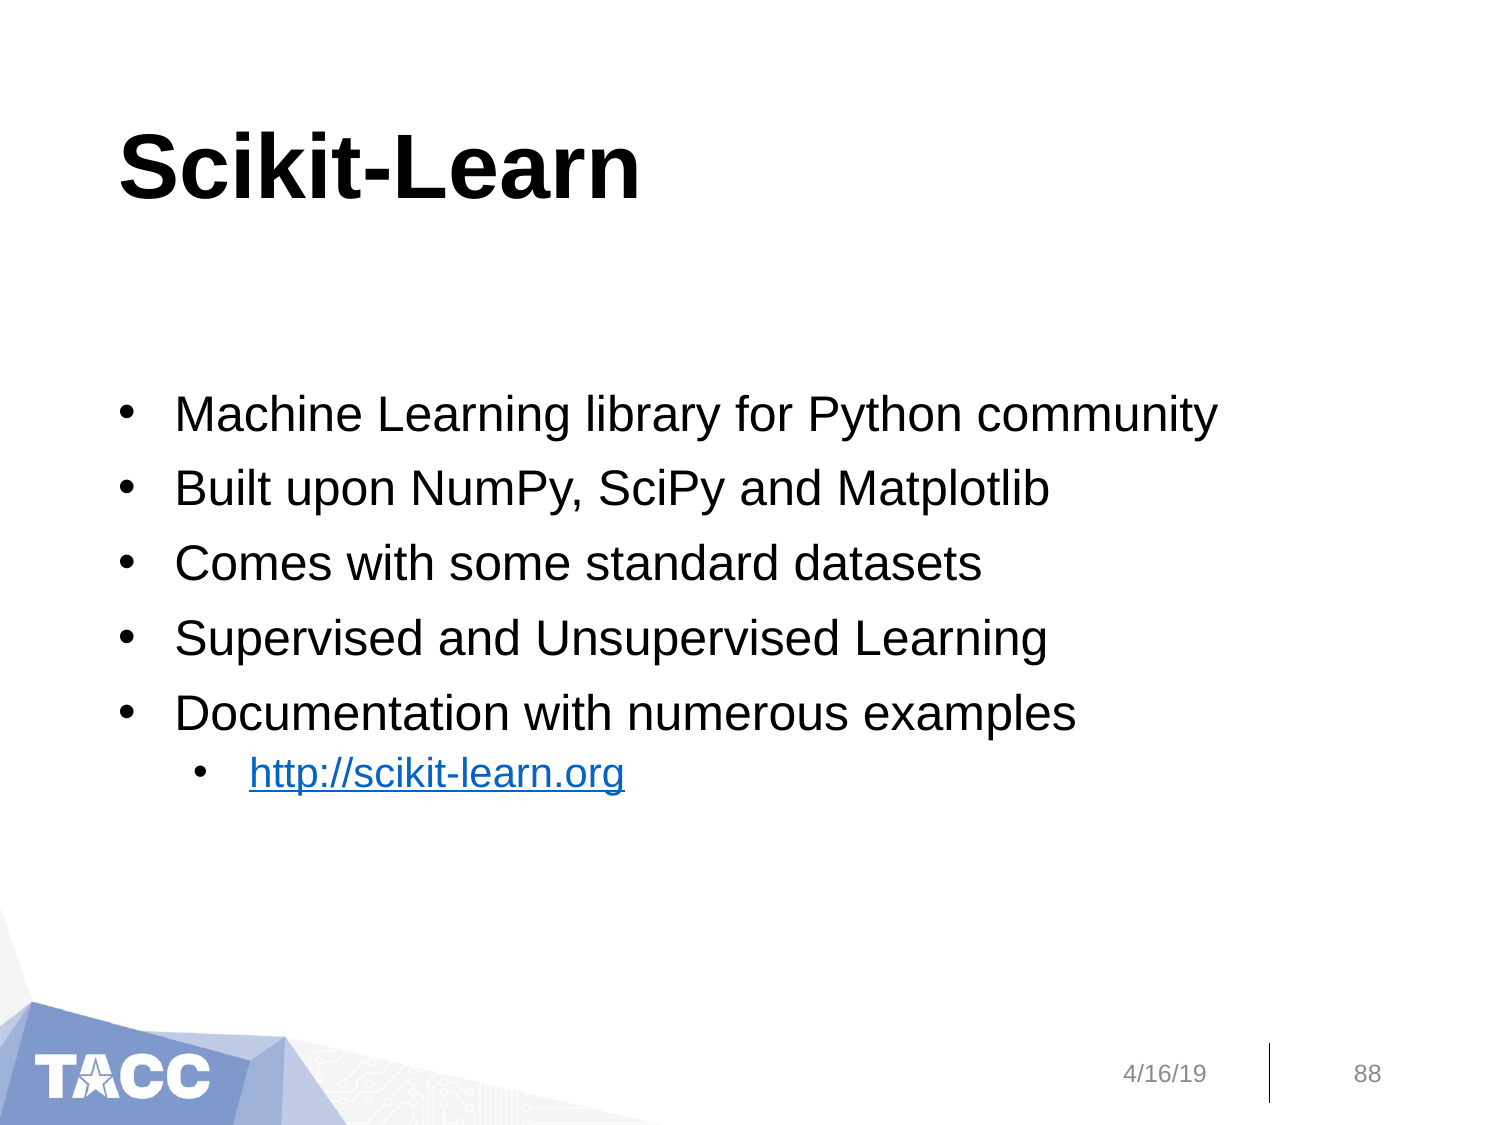

# Scikit-Learn

Machine Learning library for Python community
Built upon NumPy, SciPy and Matplotlib
Comes with some standard datasets
Supervised and Unsupervised Learning
Documentation with numerous examples
http://scikit-learn.org

4/16/19
88